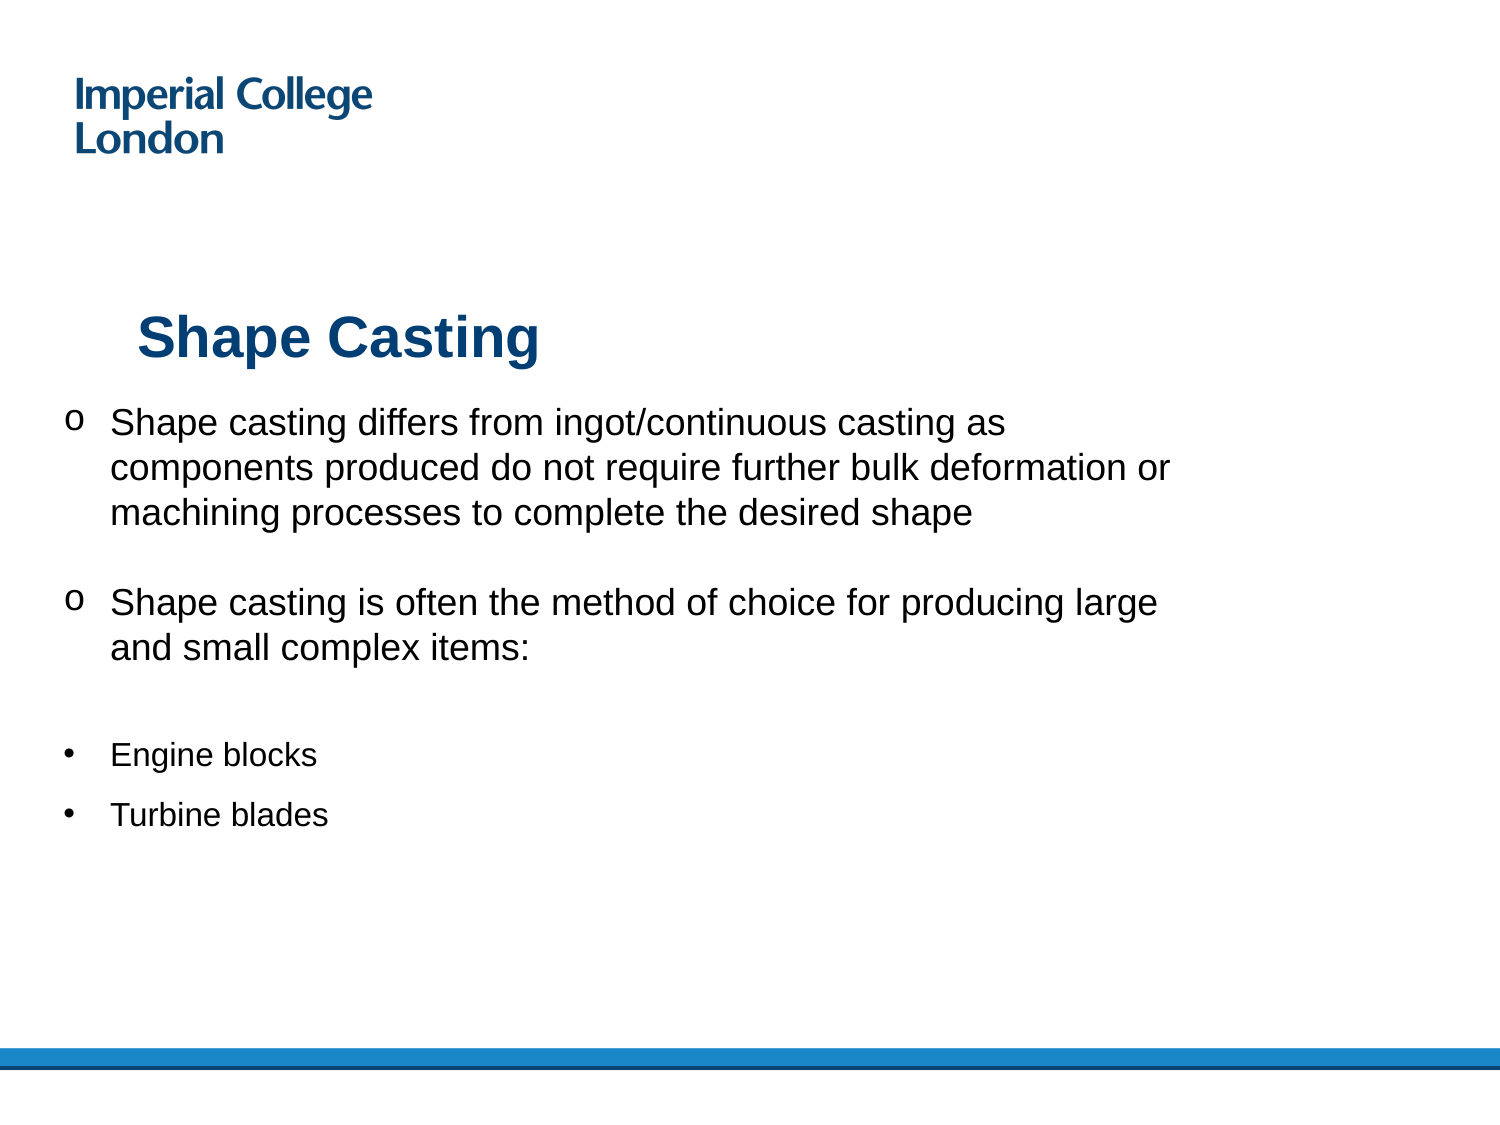

Shape Casting
Shape casting differs from ingot/continuous casting as components produced do not require further bulk deformation or machining processes to complete the desired shape

Shape casting is often the method of choice for producing large and small complex items:

Engine blocks
Turbine blades